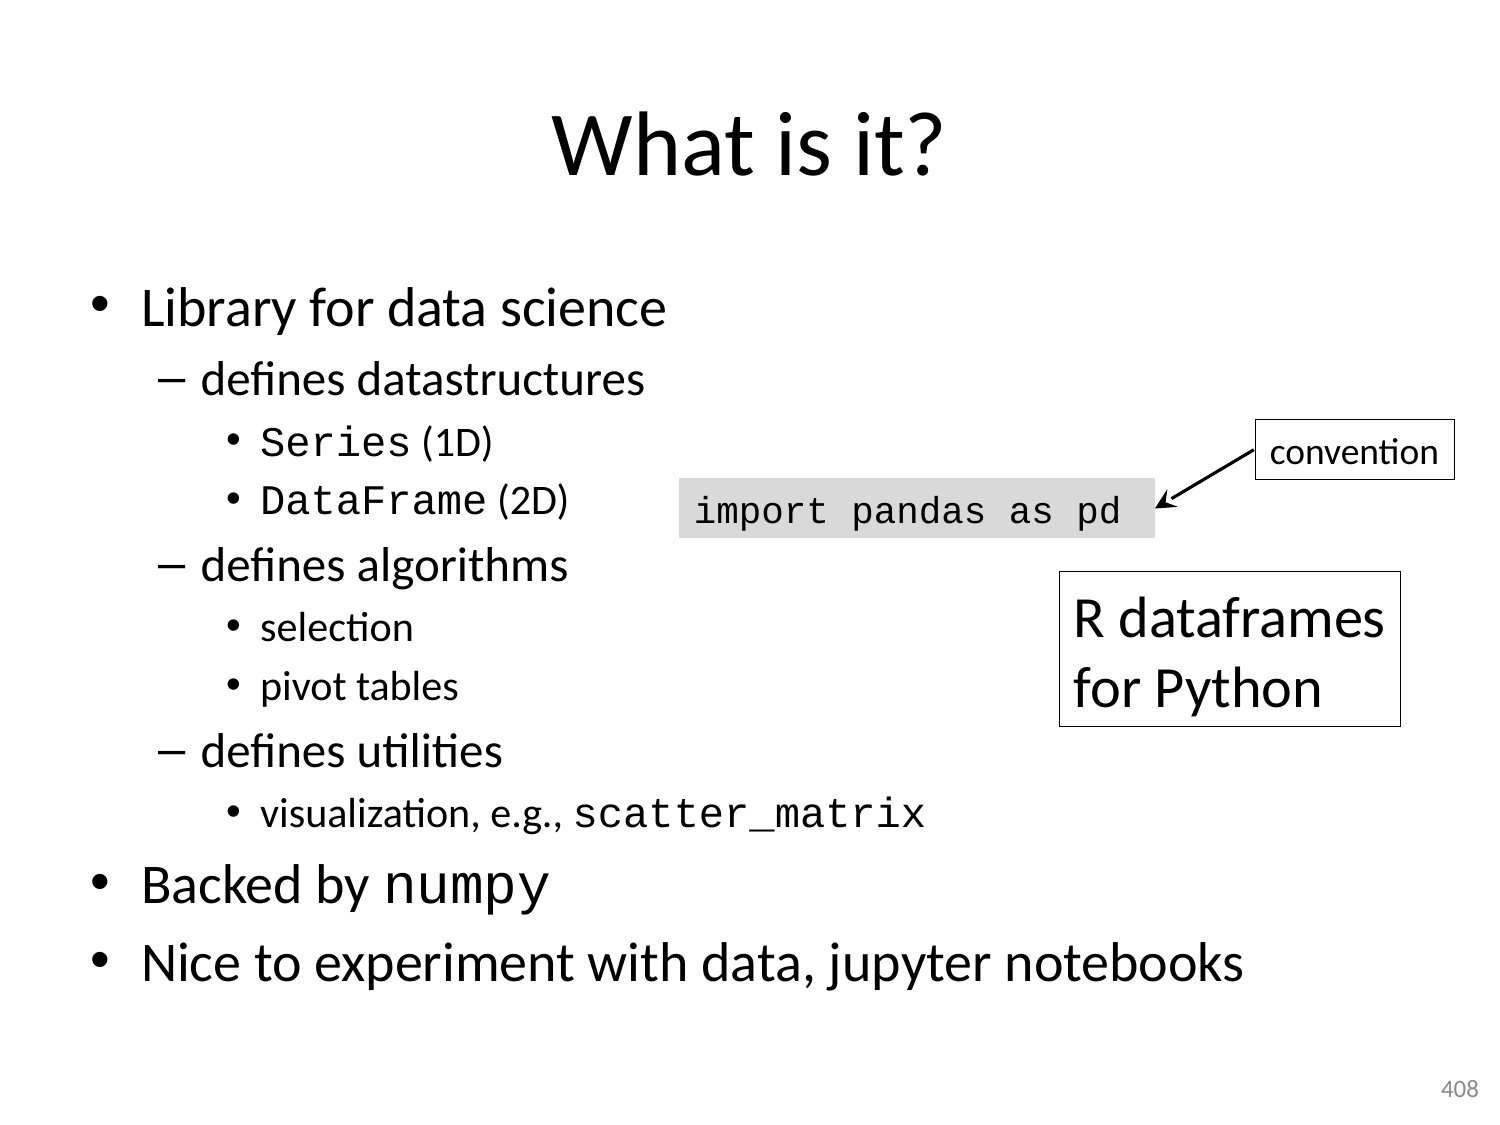

# What is it?
Library for data science
defines datastructures
Series (1D)
DataFrame (2D)
defines algorithms
selection
pivot tables
defines utilities
visualization, e.g., scatter_matrix
Backed by numpy
Nice to experiment with data, jupyter notebooks
convention
import pandas as pd
R dataframes
for Python
408